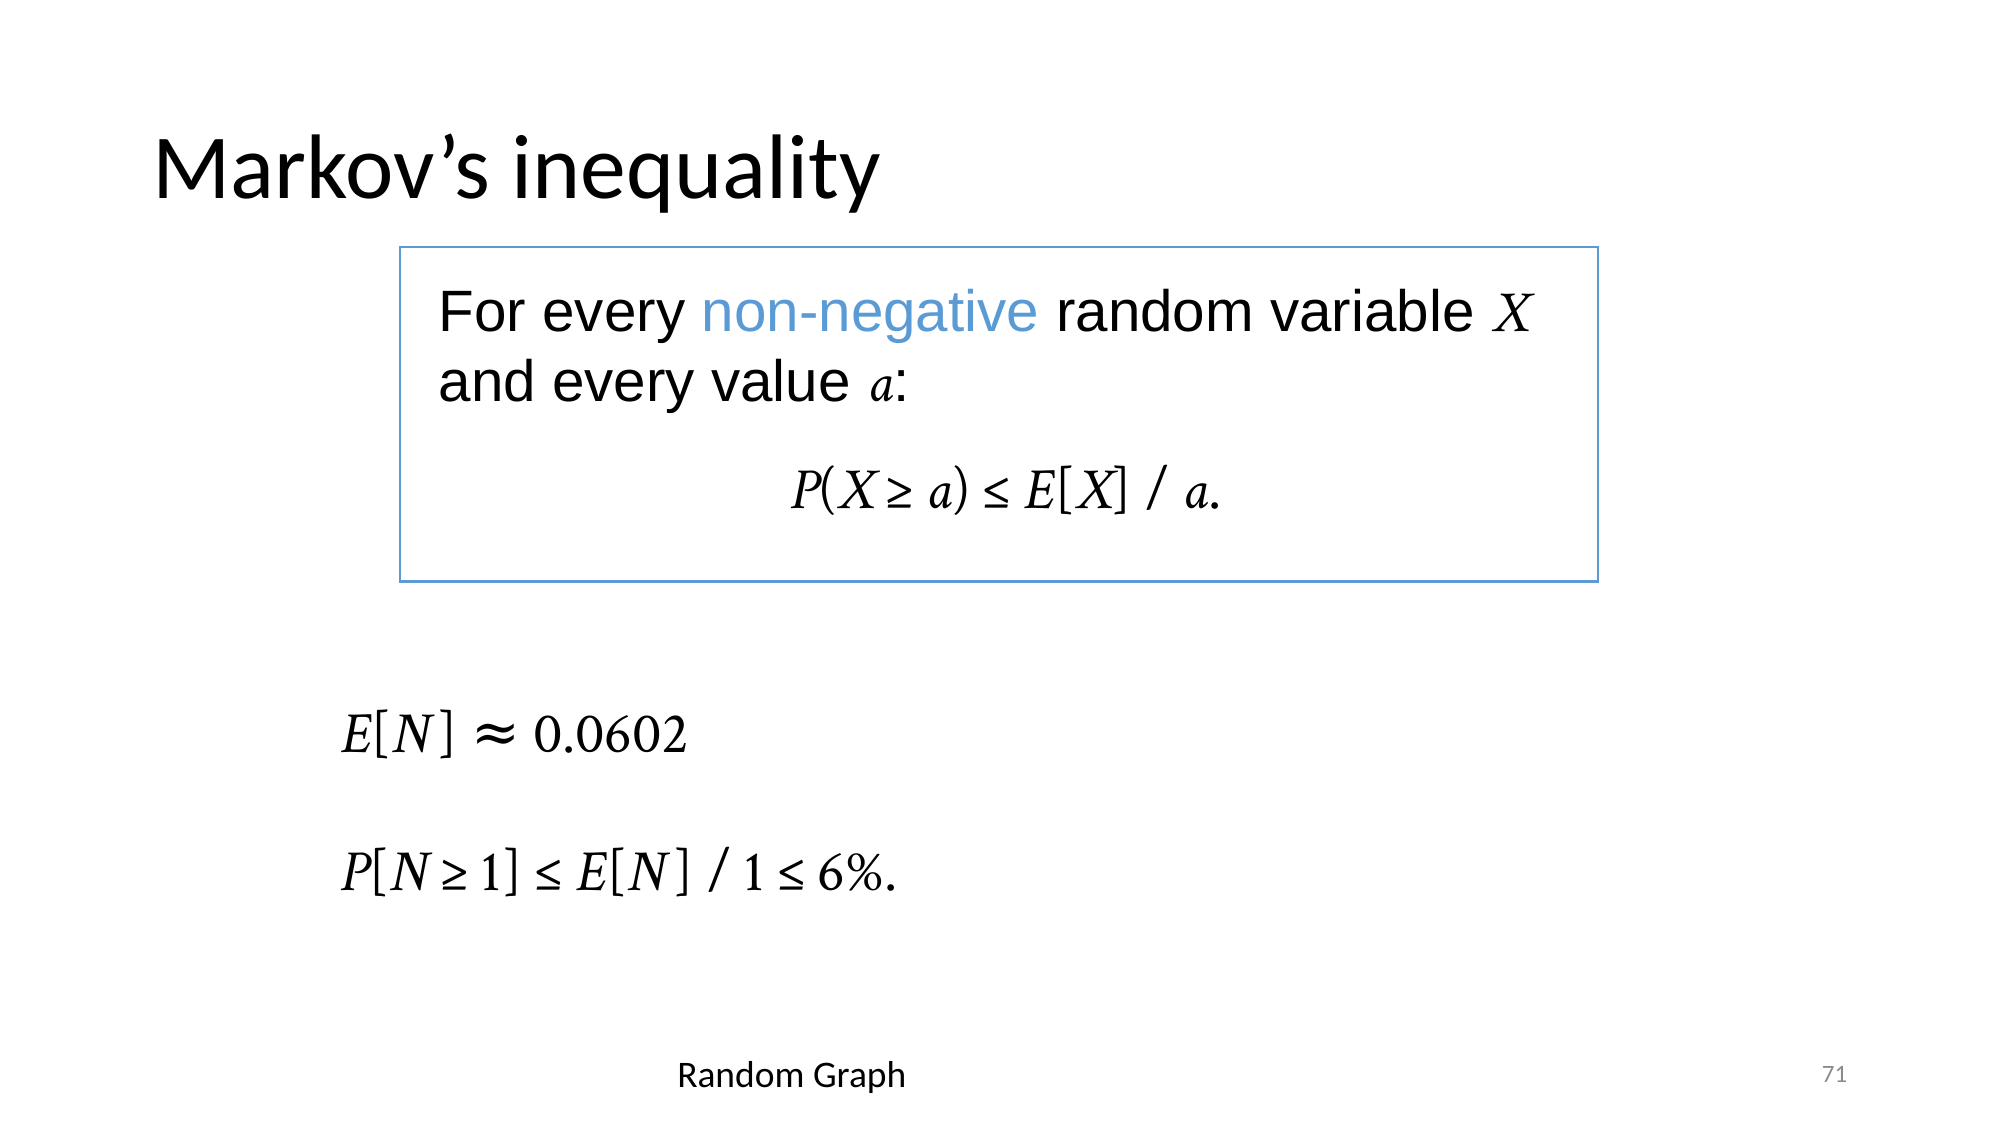

# Markov’s inequality

For every non-negative random variable X and every value a:
P(X ≥ a) ≤ E[X] / a.
E[N ] ≈ 0.0602
P[N ≥ 1] ≤ E[N ] / 1 ≤ 6%.
Random Graph
71